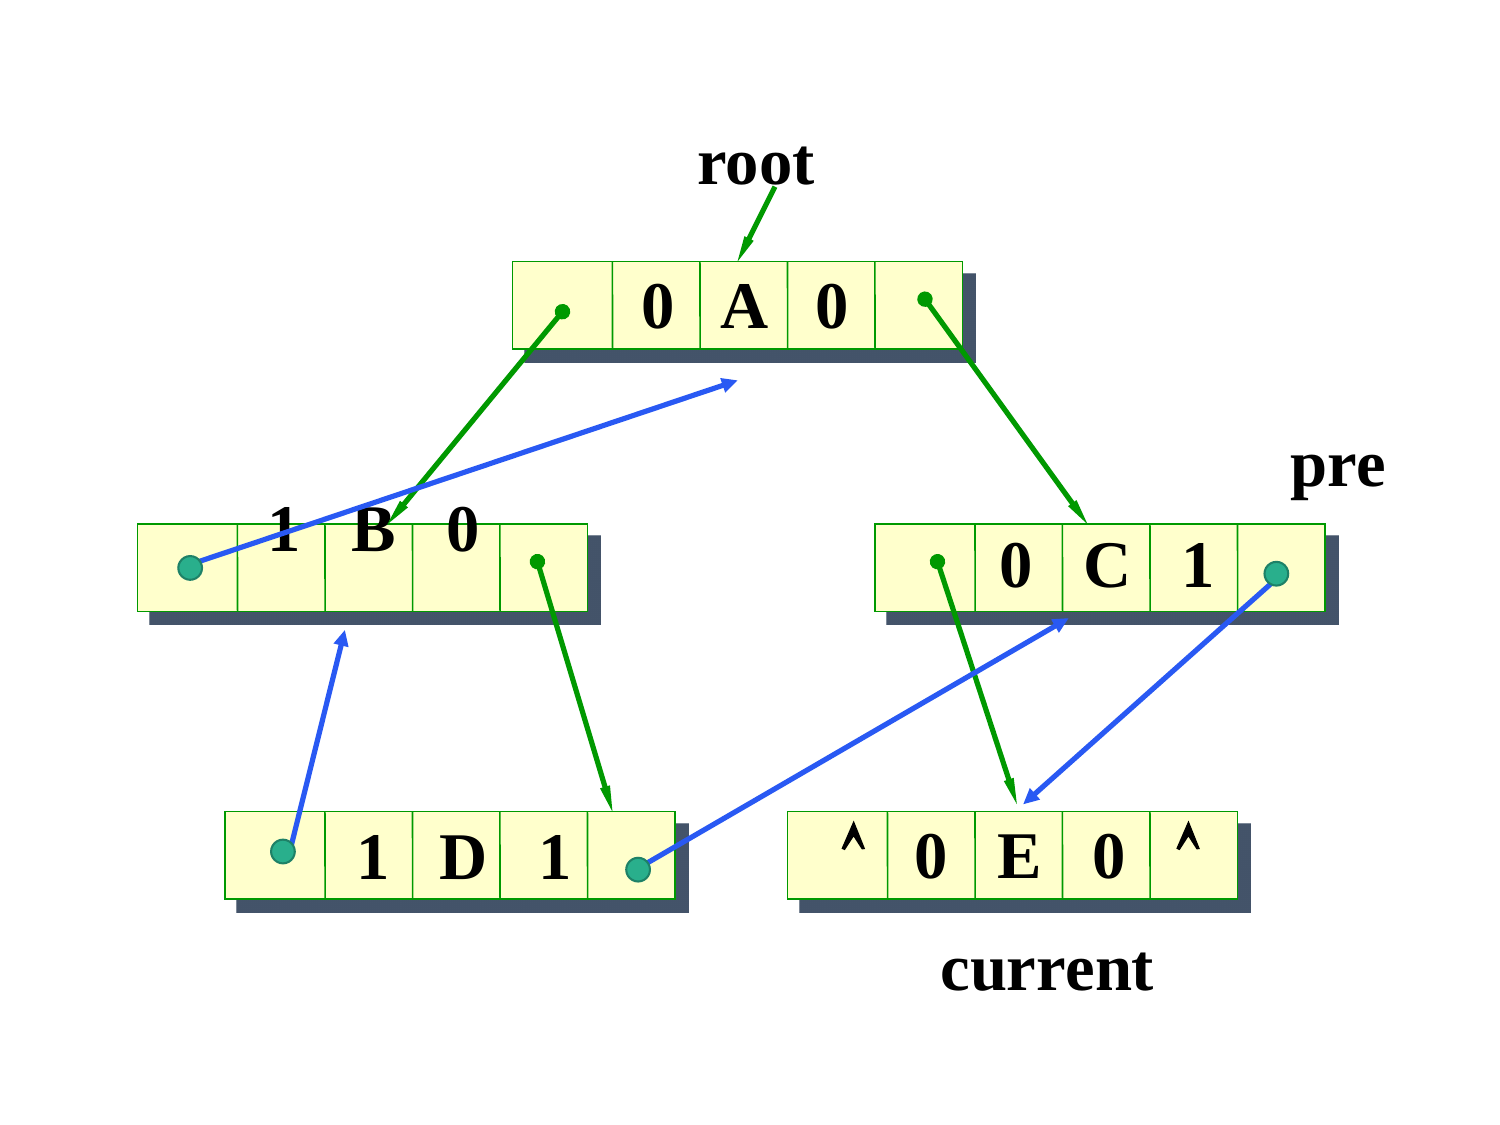

root

0   A   0

pre
     0   C   1
   1   B   0

∧   0   E   0   ∧
   1   D   1

current